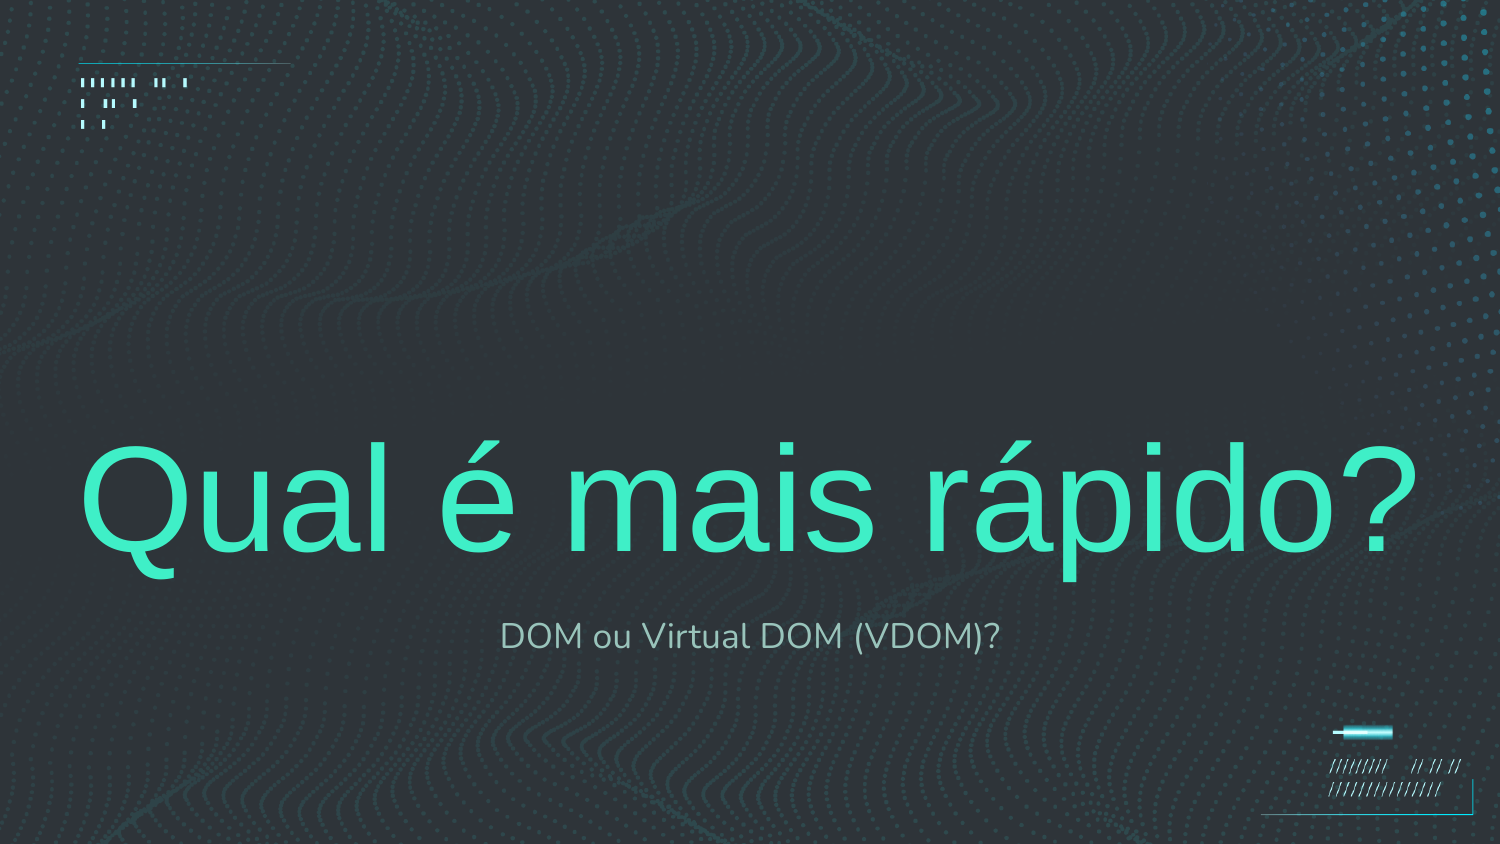

# Qual é mais rápido?
DOM ou Virtual DOM (VDOM)?